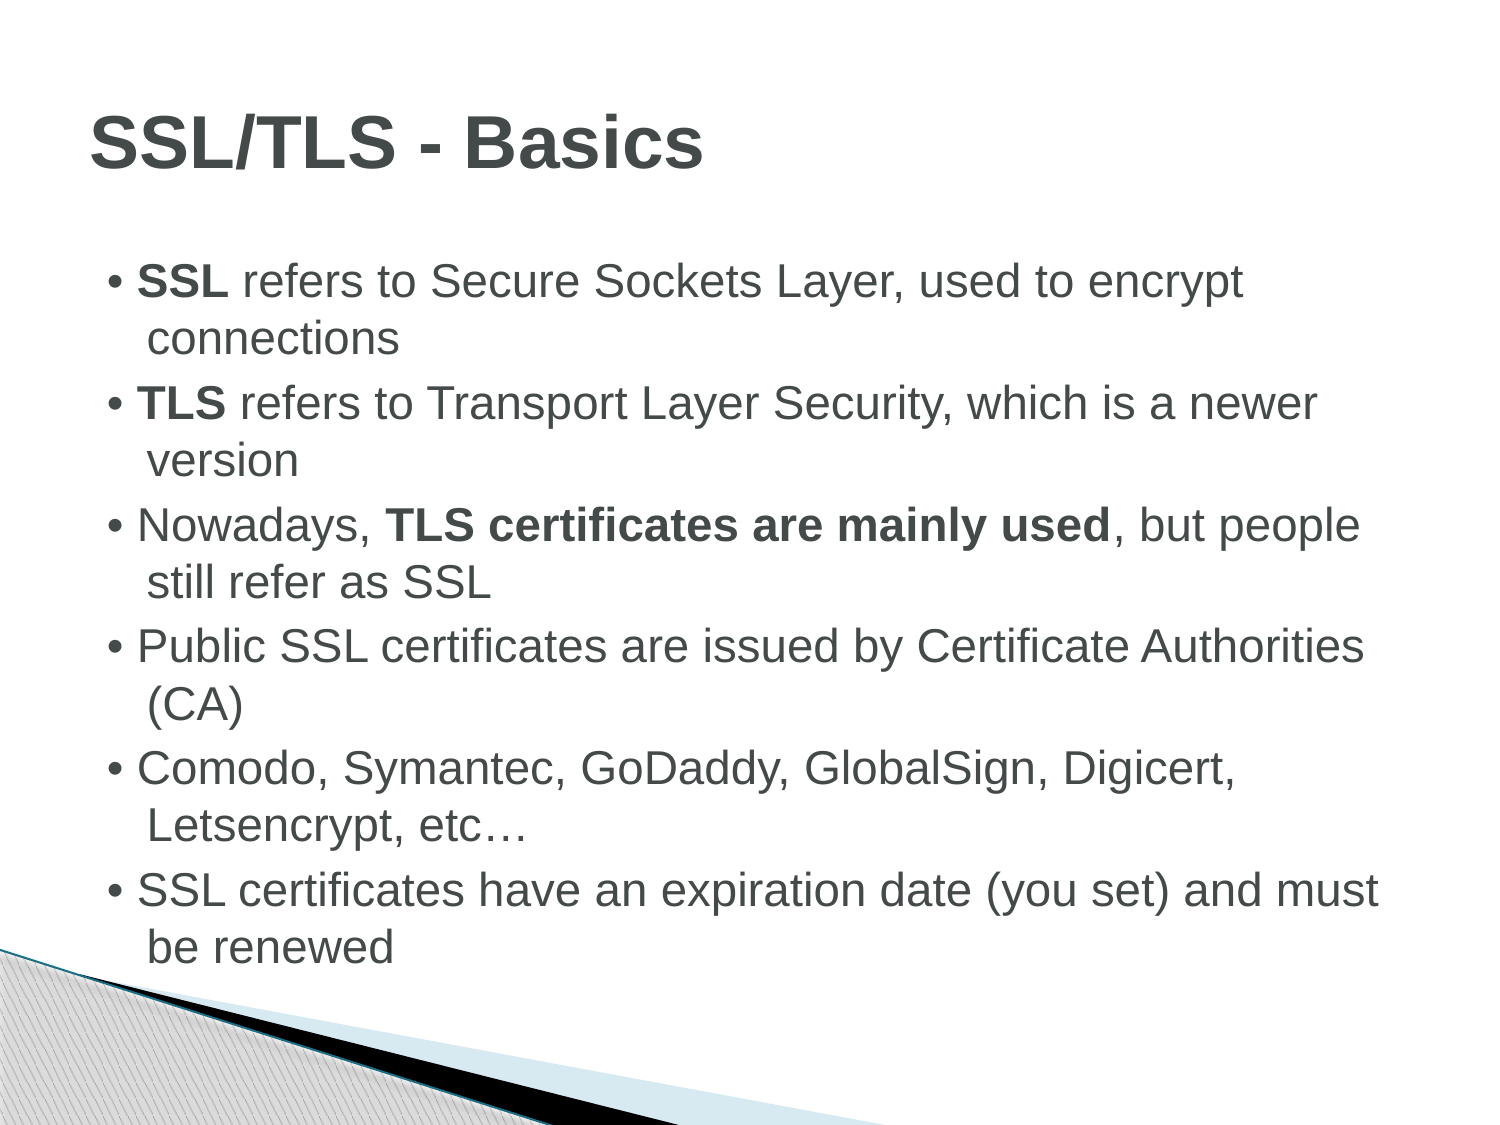

# SSL/TLS - Basics
• SSL refers to Secure Sockets Layer, used to encrypt connections
• TLS refers to Transport Layer Security, which is a newer version
• Nowadays, TLS certificates are mainly used, but people still refer as SSL
• Public SSL certificates are issued by Certificate Authorities (CA)
• Comodo, Symantec, GoDaddy, GlobalSign, Digicert, Letsencrypt, etc…
• SSL certificates have an expiration date (you set) and must be renewed